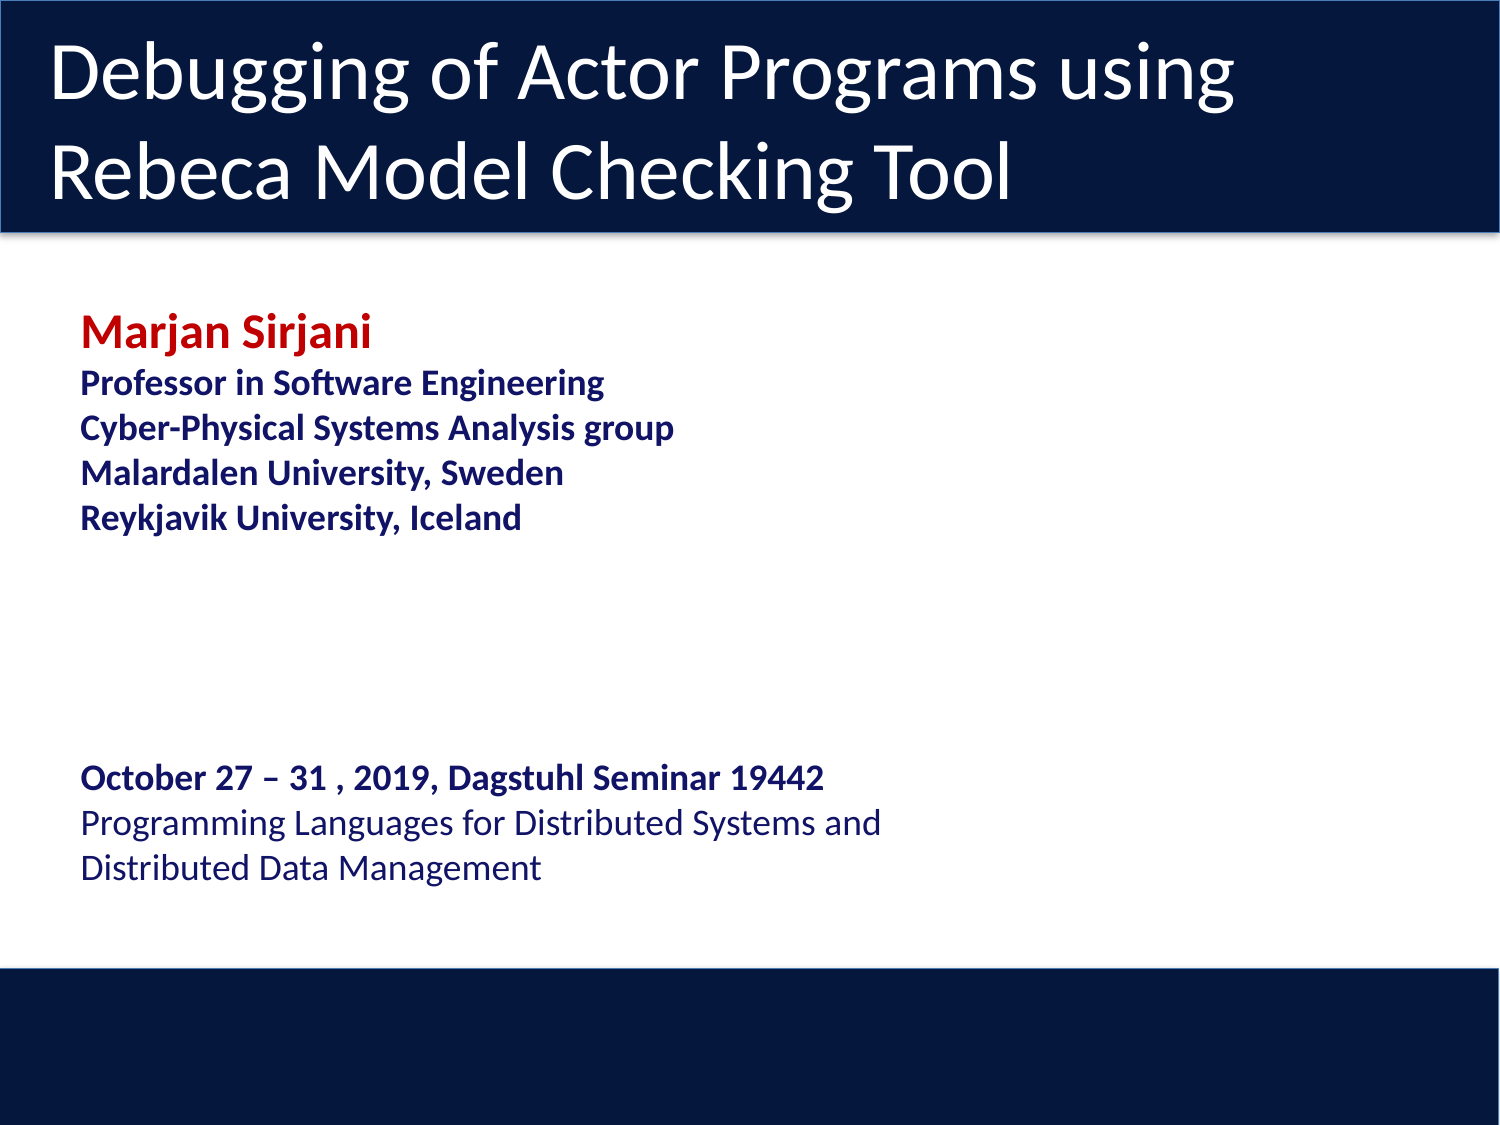

Debugging of Actor Programs using Rebeca Model Checking Tool
Marjan Sirjani
Professor in Software Engineering
Cyber-Physical Systems Analysis group
Malardalen University, Sweden
Reykjavik University, Iceland

#
October 27 – 31 , 2019, Dagstuhl Seminar 19442
Programming Languages for Distributed Systems and Distributed Data Management